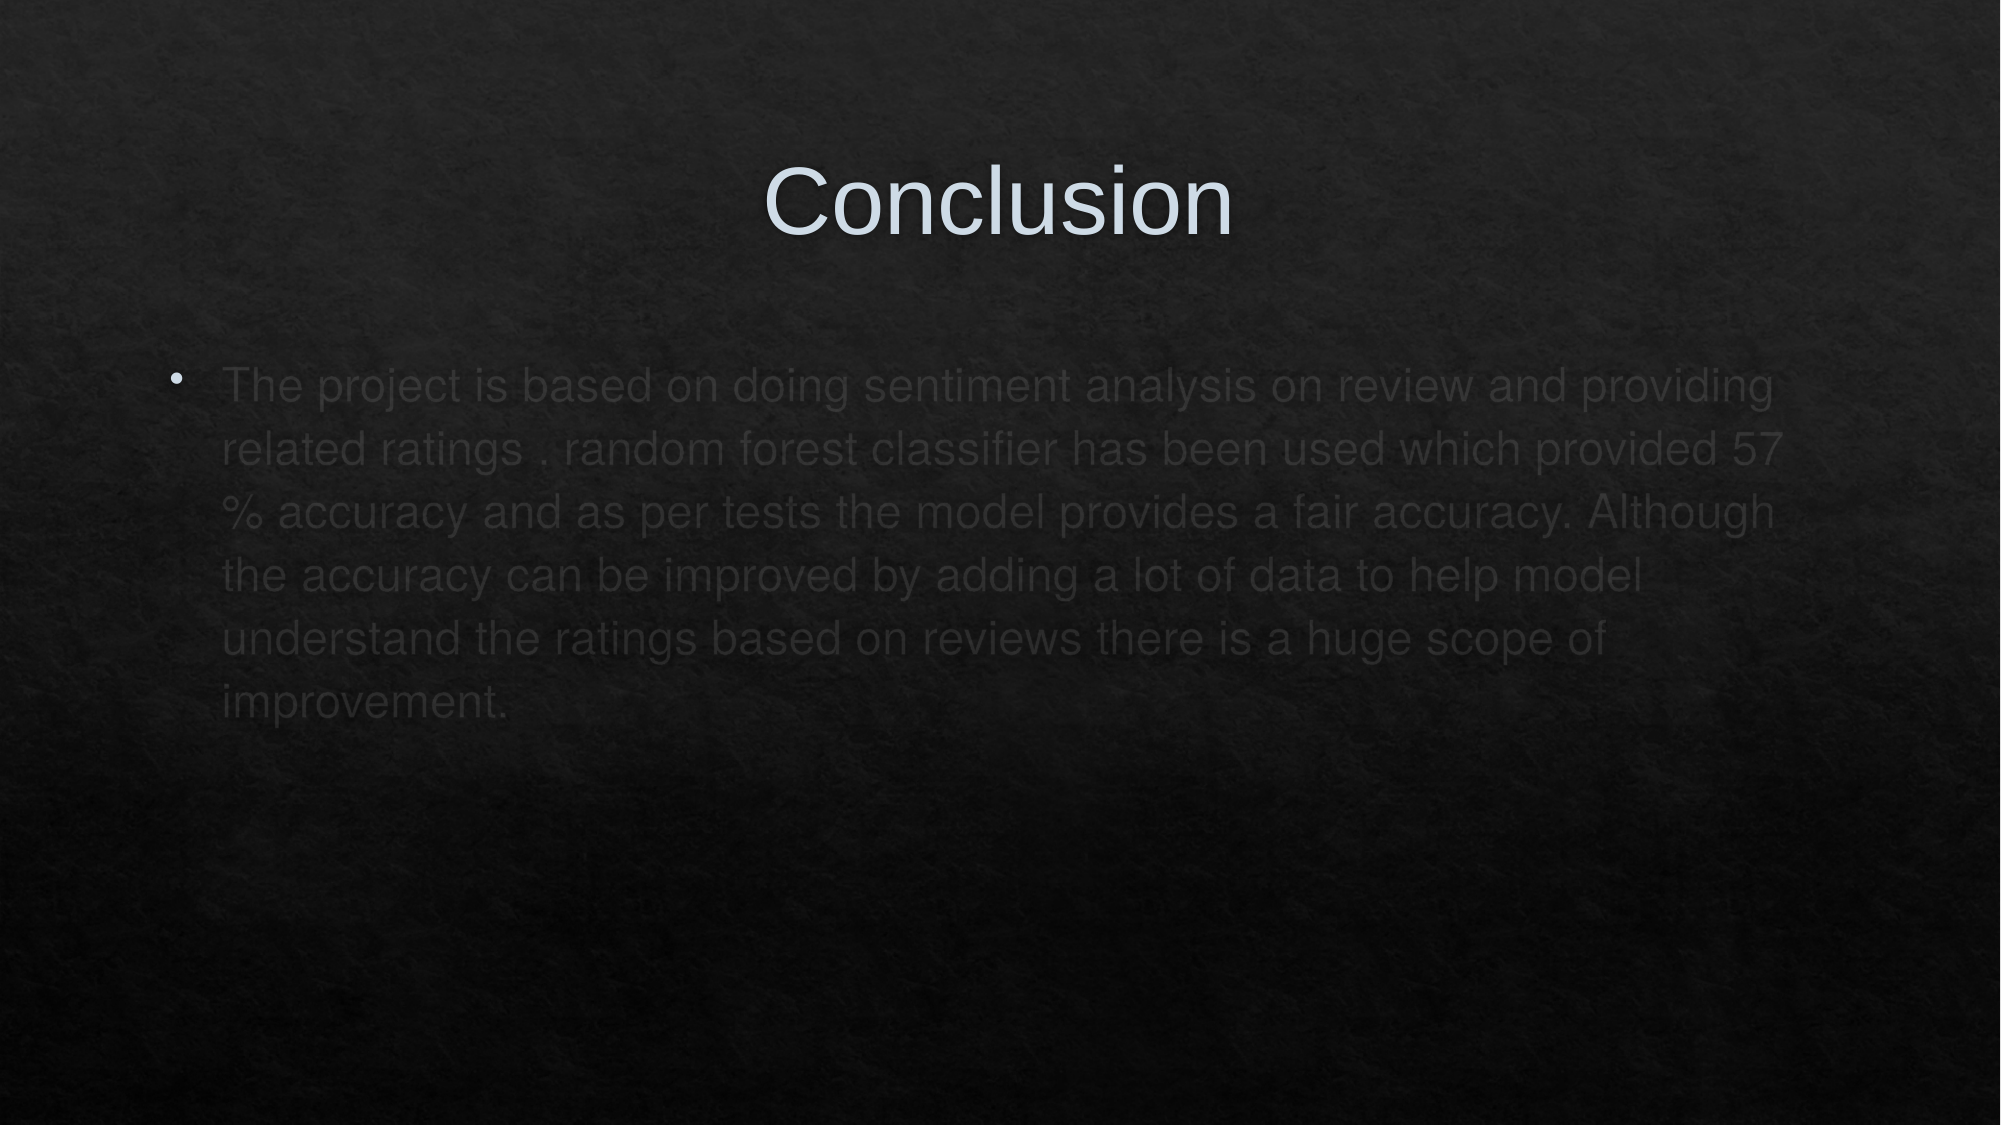

# Conclusion
The project is based on doing sentiment analysis on review and providing related ratings . random forest classifier has been used which provided 57 % accuracy and as per tests the model provides a fair accuracy. Although the accuracy can be improved by adding a lot of data to help model understand the ratings based on reviews there is a huge scope of improvement.